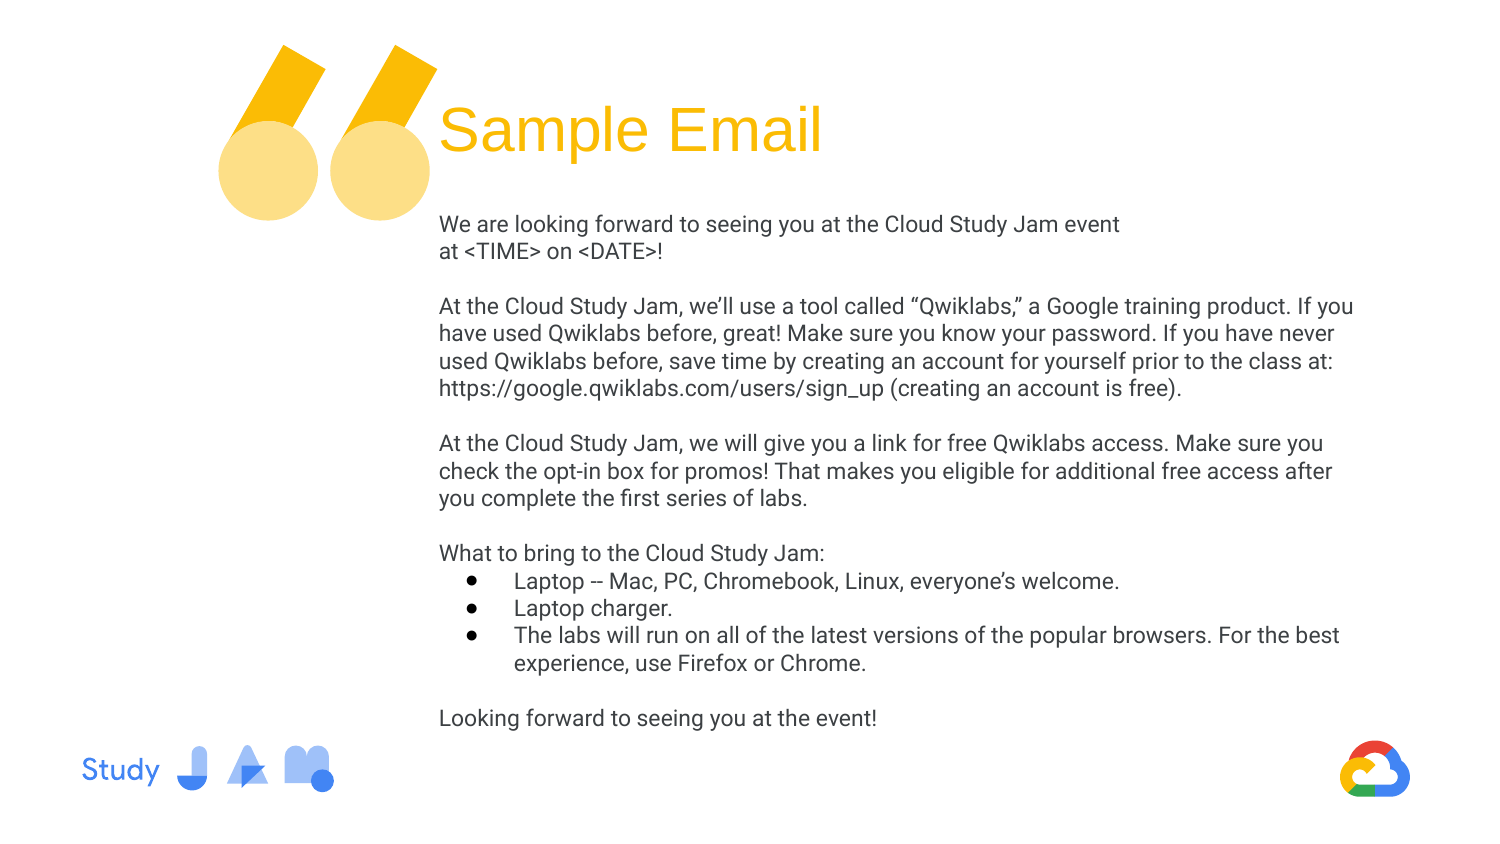

# Sample Email We are looking forward to seeing you at the Cloud Study Jam event at <TIME> on <DATE>!
At the Cloud Study Jam, we’ll use a tool called “Qwiklabs,” a Google training product. If you have used Qwiklabs before, great! Make sure you know your password. If you have never used Qwiklabs before, save time by creating an account for yourself prior to the class at: https://google.qwiklabs.com/users/sign_up (creating an account is free).
At the Cloud Study Jam, we will give you a link for free Qwiklabs access. Make sure you check the opt-in box for promos! That makes you eligible for additional free access after you complete the first series of labs.
What to bring to the Cloud Study Jam:
Laptop -- Mac, PC, Chromebook, Linux, everyone’s welcome.
Laptop charger.
The labs will run on all of the latest versions of the popular browsers. For the best experience, use Firefox or Chrome.
Looking forward to seeing you at the event!